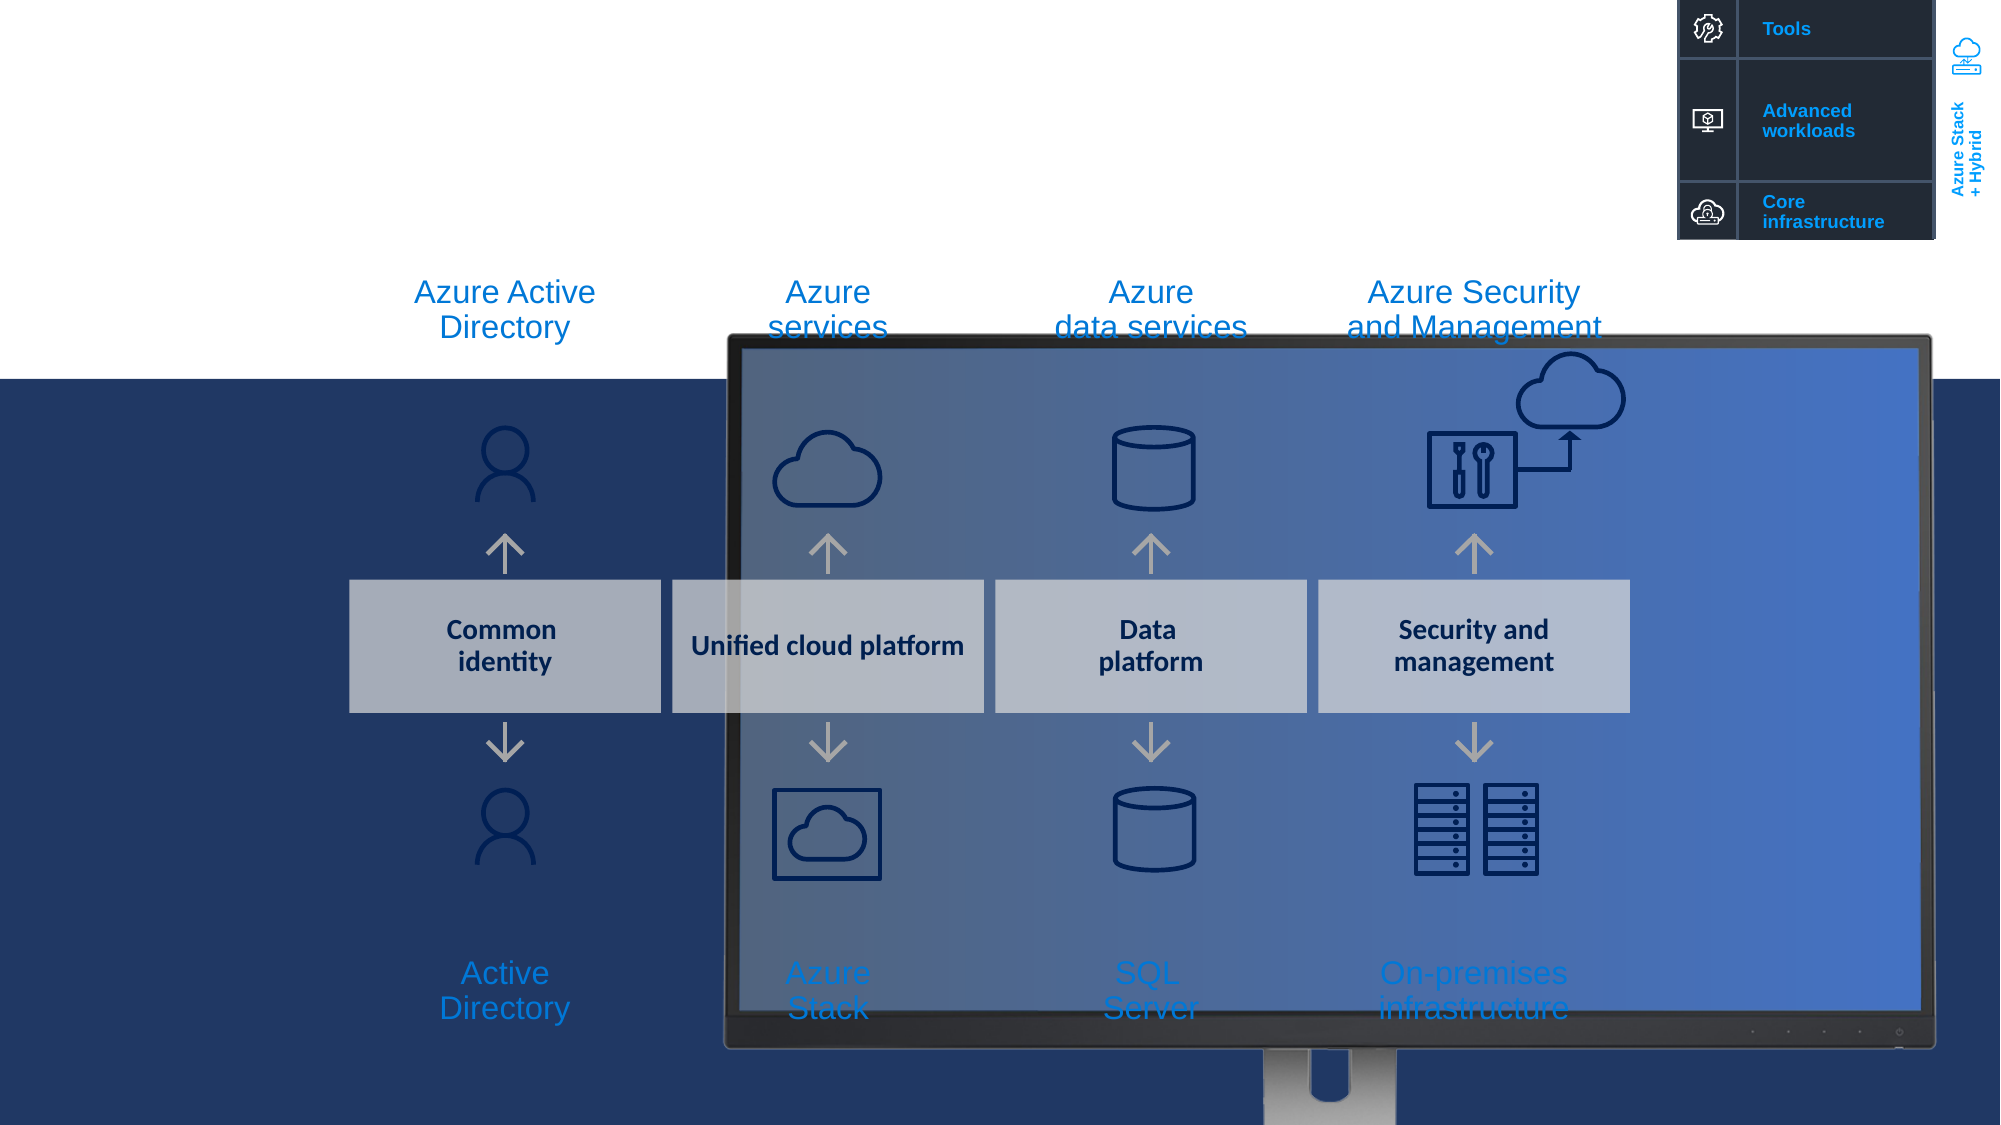

Tools

Advanced workloads

Azure Stack + Hybrid
Core infrastructure

# Hybrid cloud
Azure Active
Directory
Azure
services
Azure
data services
Azure Security
and Management

Common
identity
Unified cloud platform
Data
platform
Security and management

Active
Directory
Azure
Stack
SQL
Server
On-premises
infrastructure